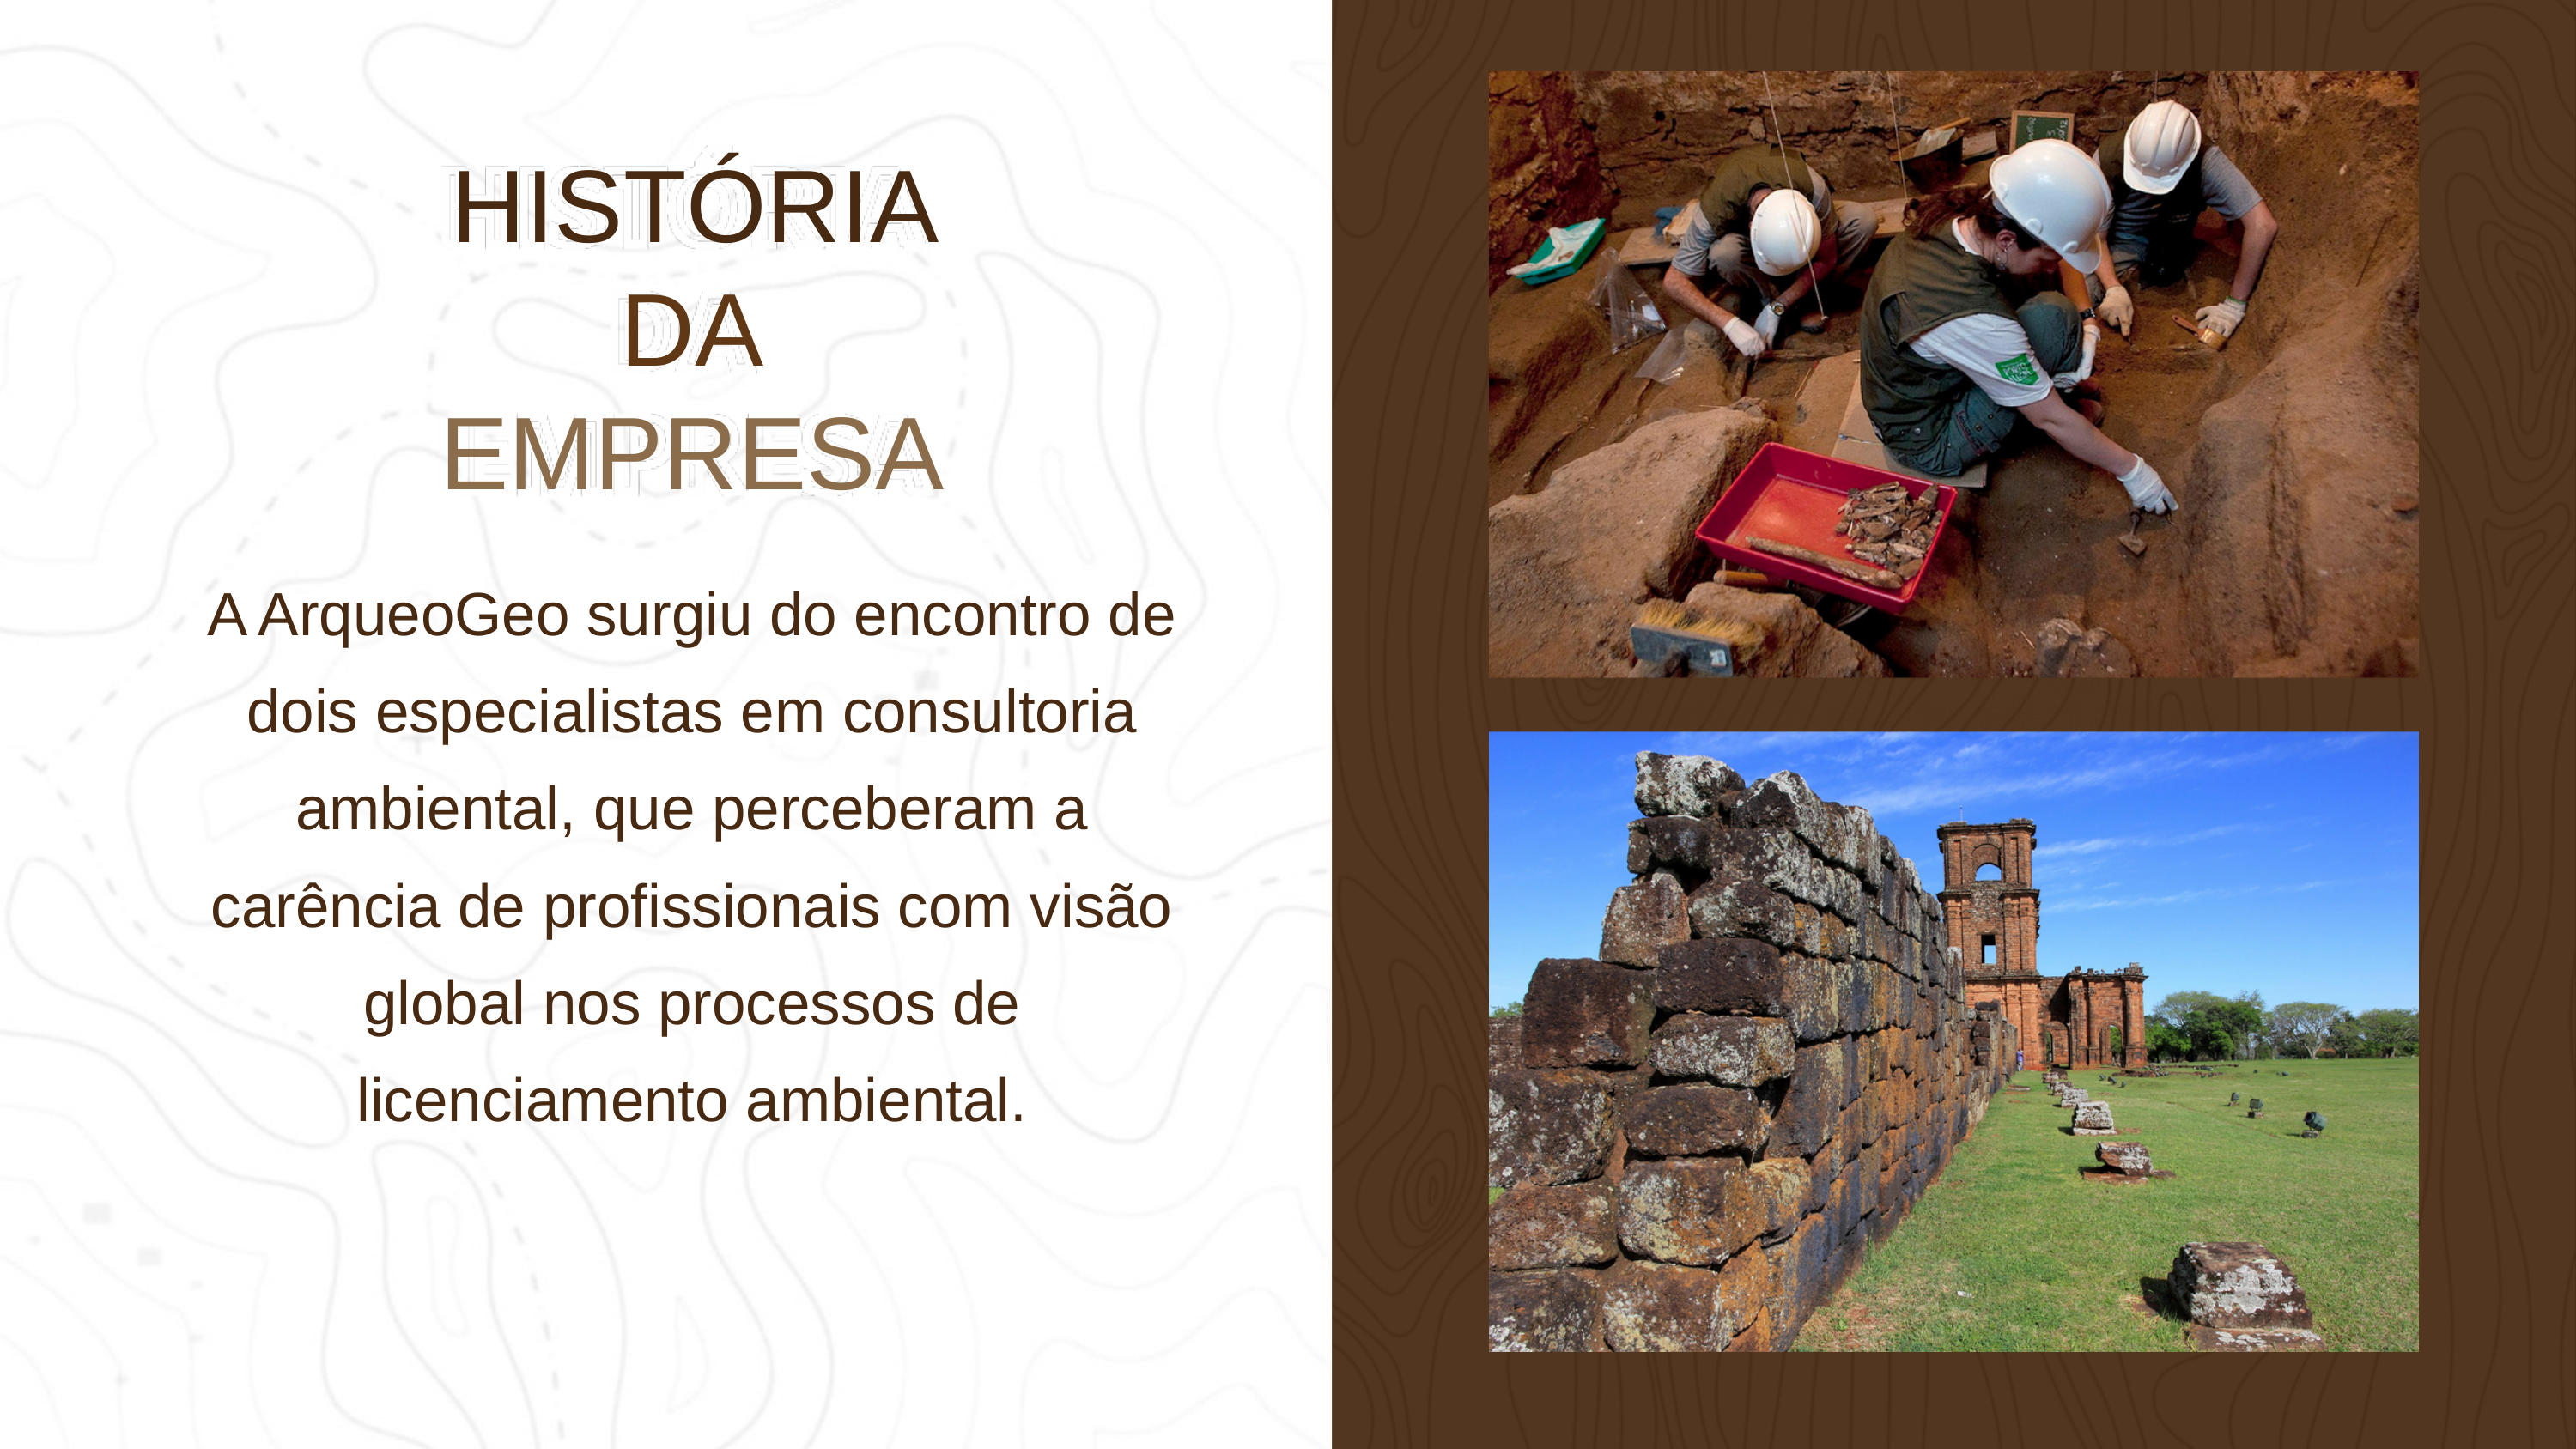

HISTÓRIA DA EMPRESA

A ArqueoGeo surgiu do encontro de dois especialistas em consultoria ambiental, que perceberam a carência de profissionais com visão global nos processos de licenciamento ambiental.